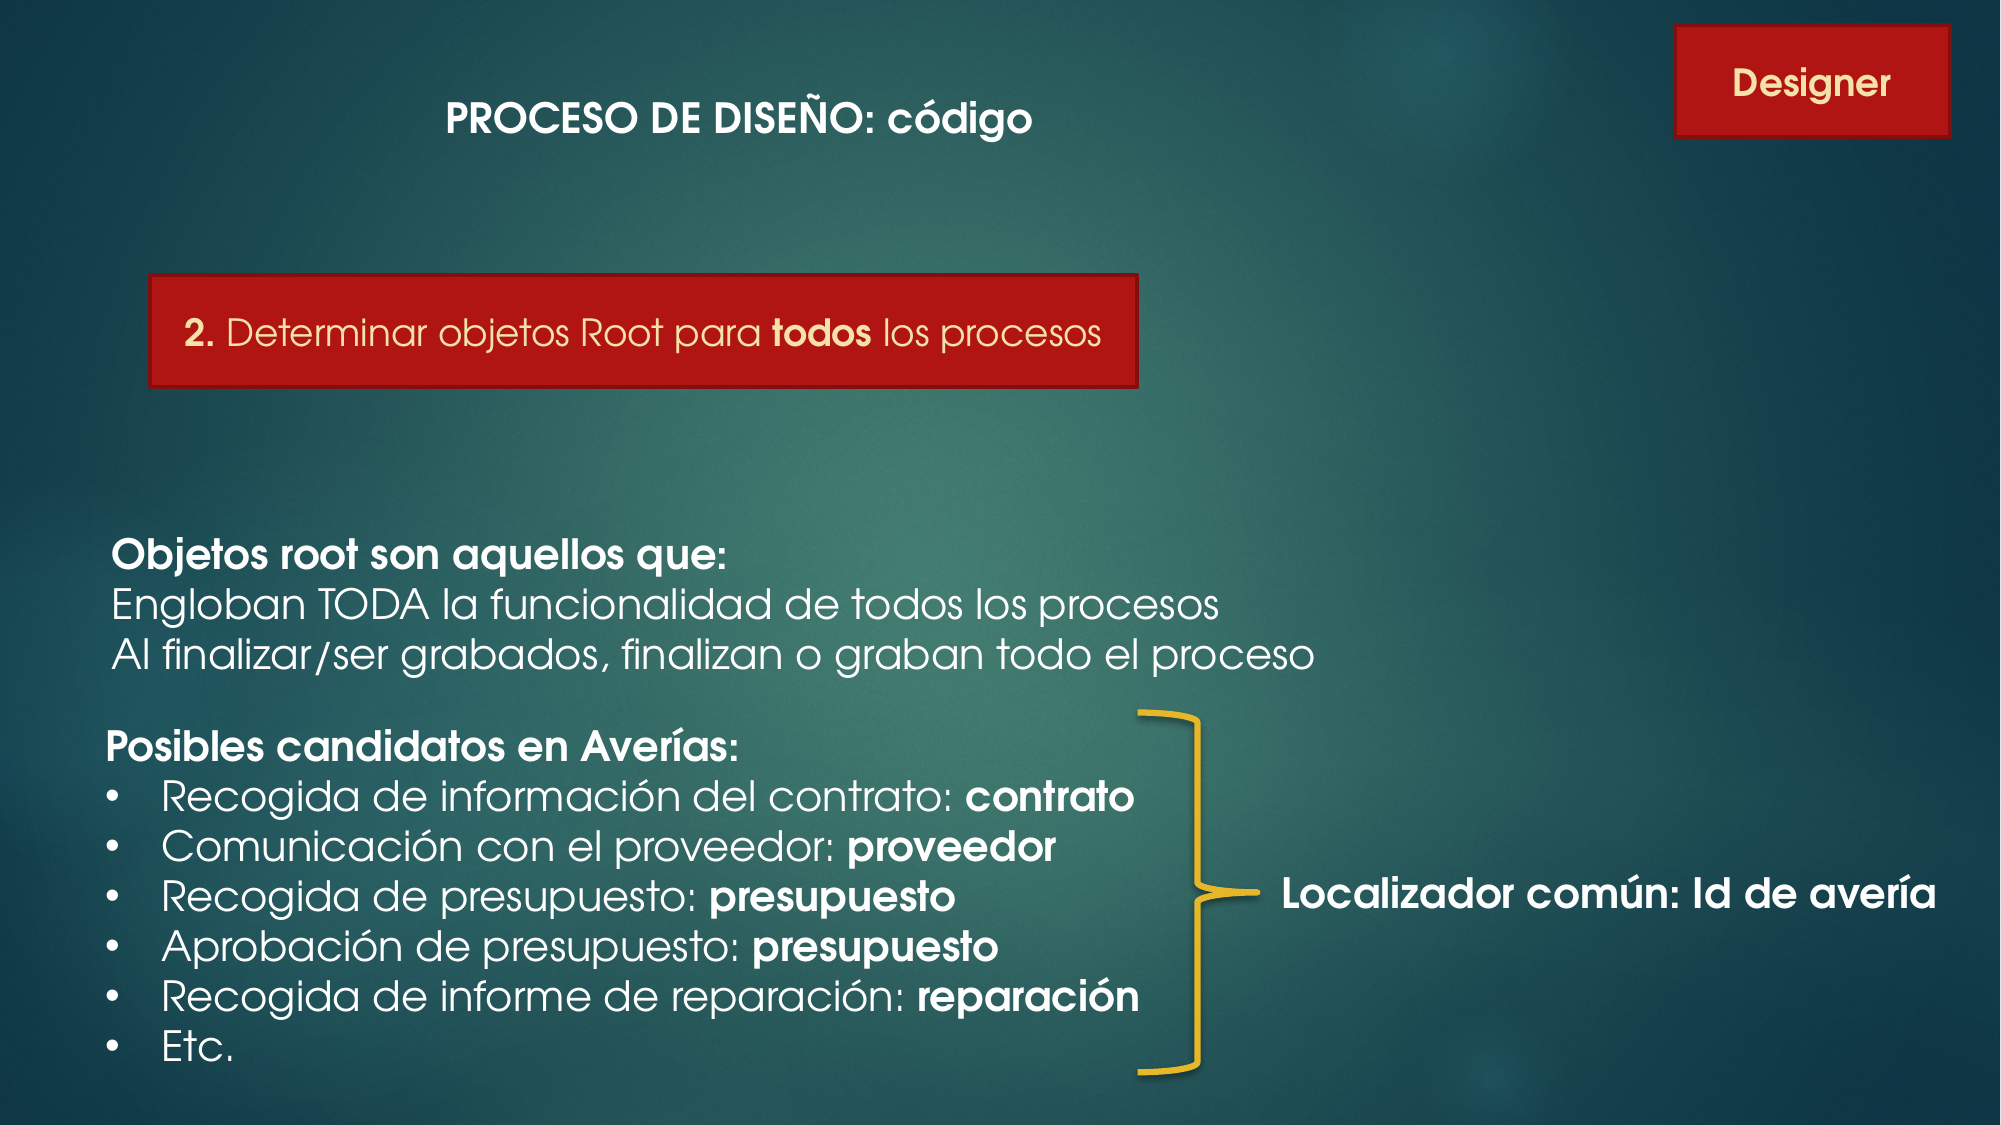

Designer
PROCESO DE DISEÑO: código
2. Determinar objetos Root para todos los procesos
Objetos root son aquellos que:
Engloban TODA la funcionalidad de todos los procesos
Al finalizar/ser grabados, finalizan o graban todo el proceso

Posibles candidatos en Averías:
Recogida de información del contrato: contrato
Comunicación con el proveedor: proveedor
Recogida de presupuesto: presupuesto
Aprobación de presupuesto: presupuesto
Recogida de informe de reparación: reparación
Etc.

Localizador común: Id de avería